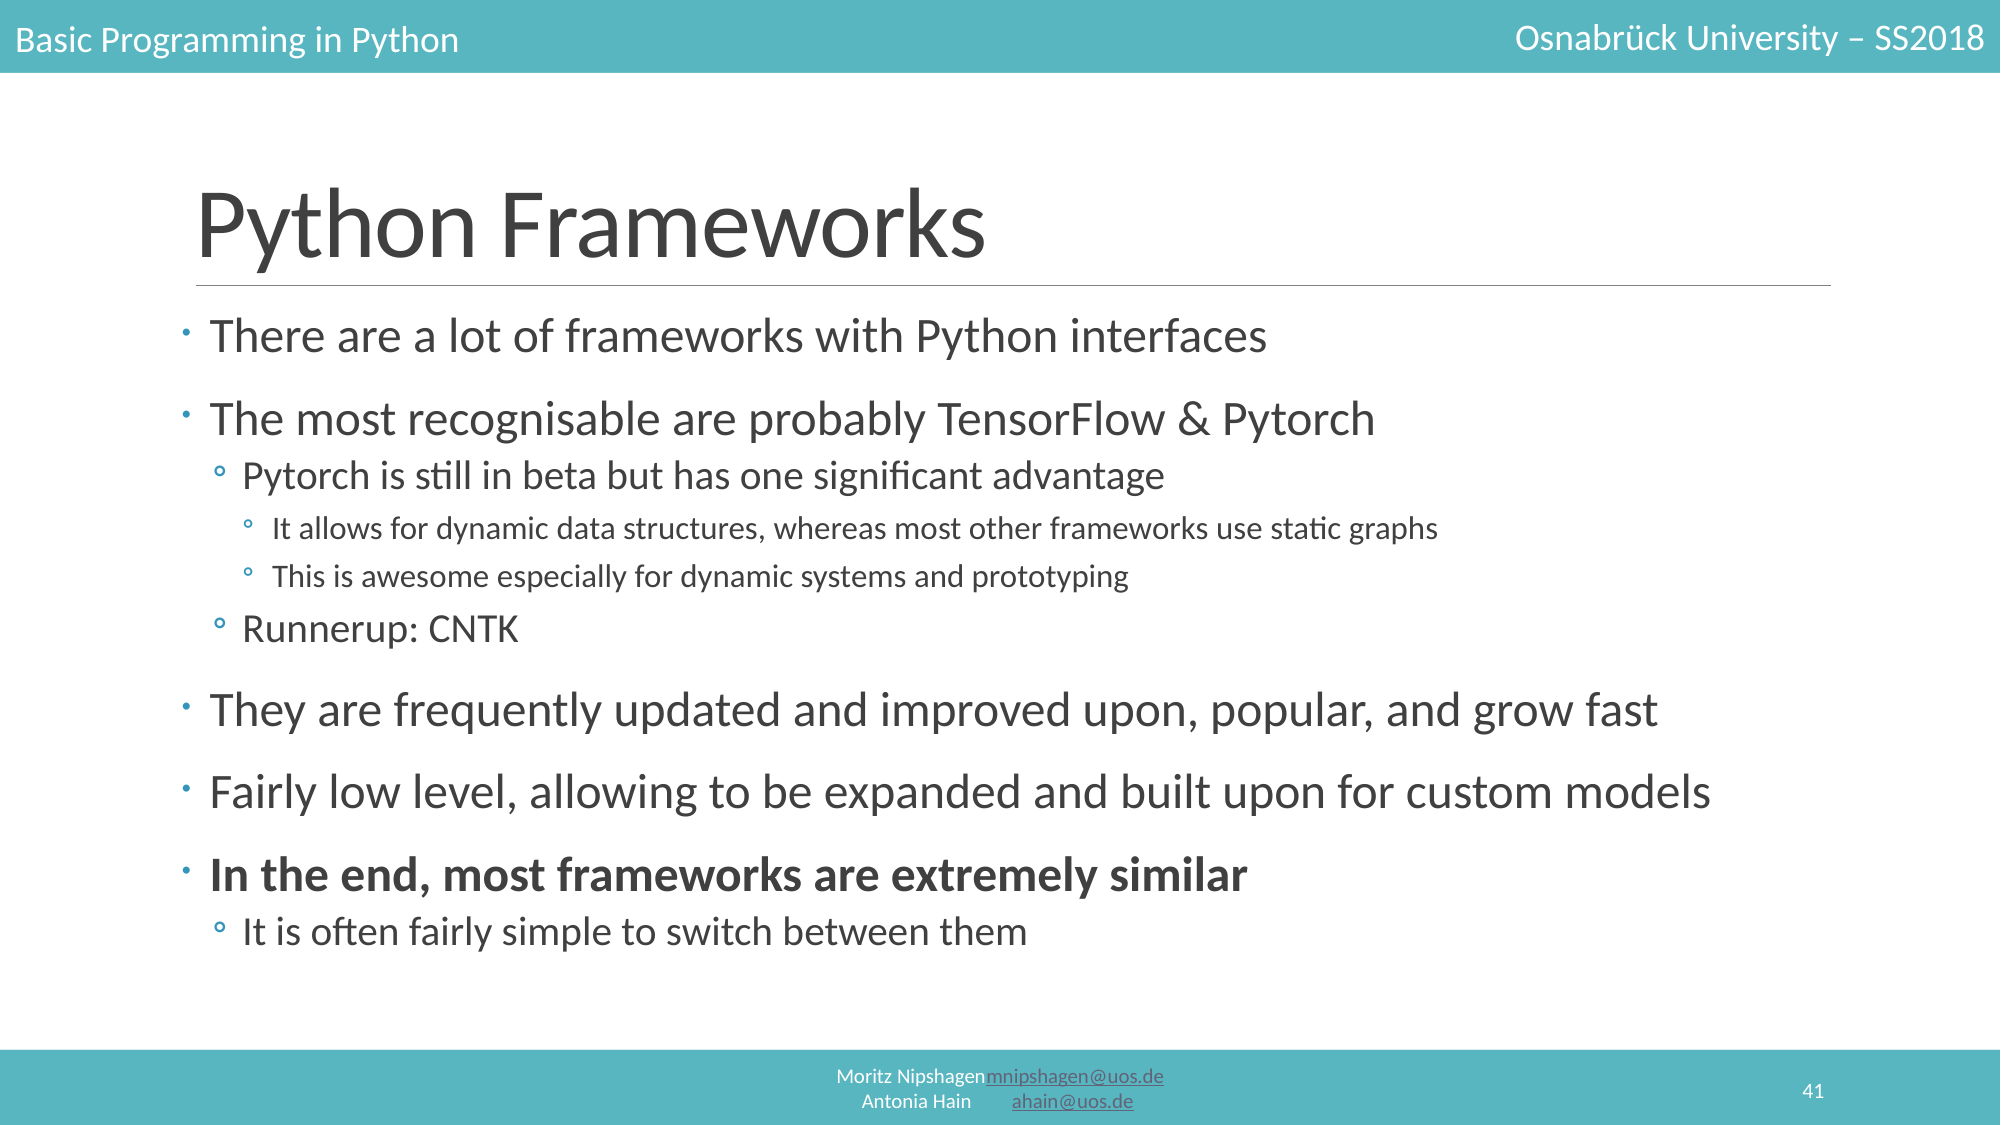

# Python Frameworks
There are a lot of frameworks with Python interfaces
The most recognisable are probably TensorFlow & Pytorch
Pytorch is still in beta but has one significant advantage
It allows for dynamic data structures, whereas most other frameworks use static graphs
This is awesome especially for dynamic systems and prototyping
Runnerup: CNTK
They are frequently updated and improved upon, popular, and grow fast
Fairly low level, allowing to be expanded and built upon for custom models
In the end, most frameworks are extremely similar
It is often fairly simple to switch between them
41